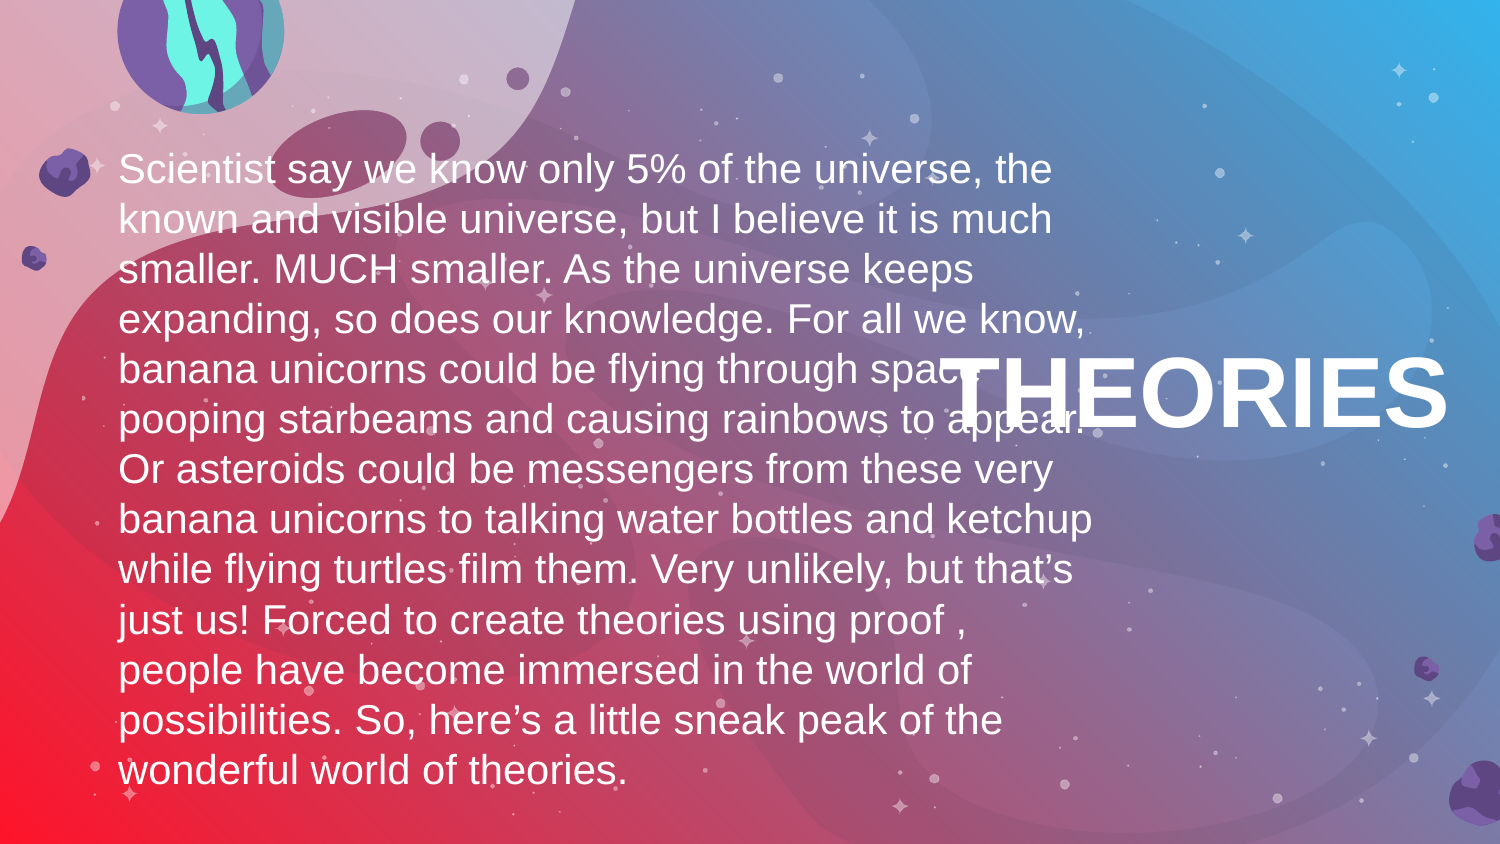

Scientist say we know only 5% of the universe, the known and visible universe, but I believe it is much smaller. MUCH smaller. As the universe keeps expanding, so does our knowledge. For all we know, banana unicorns could be flying through space pooping starbeams and causing rainbows to appear. Or asteroids could be messengers from these very banana unicorns to talking water bottles and ketchup while flying turtles film them. Very unlikely, but that’s just us! Forced to create theories using proof , people have become immersed in the world of possibilities. So, here’s a little sneak peak of the wonderful world of theories.
# THEORIES